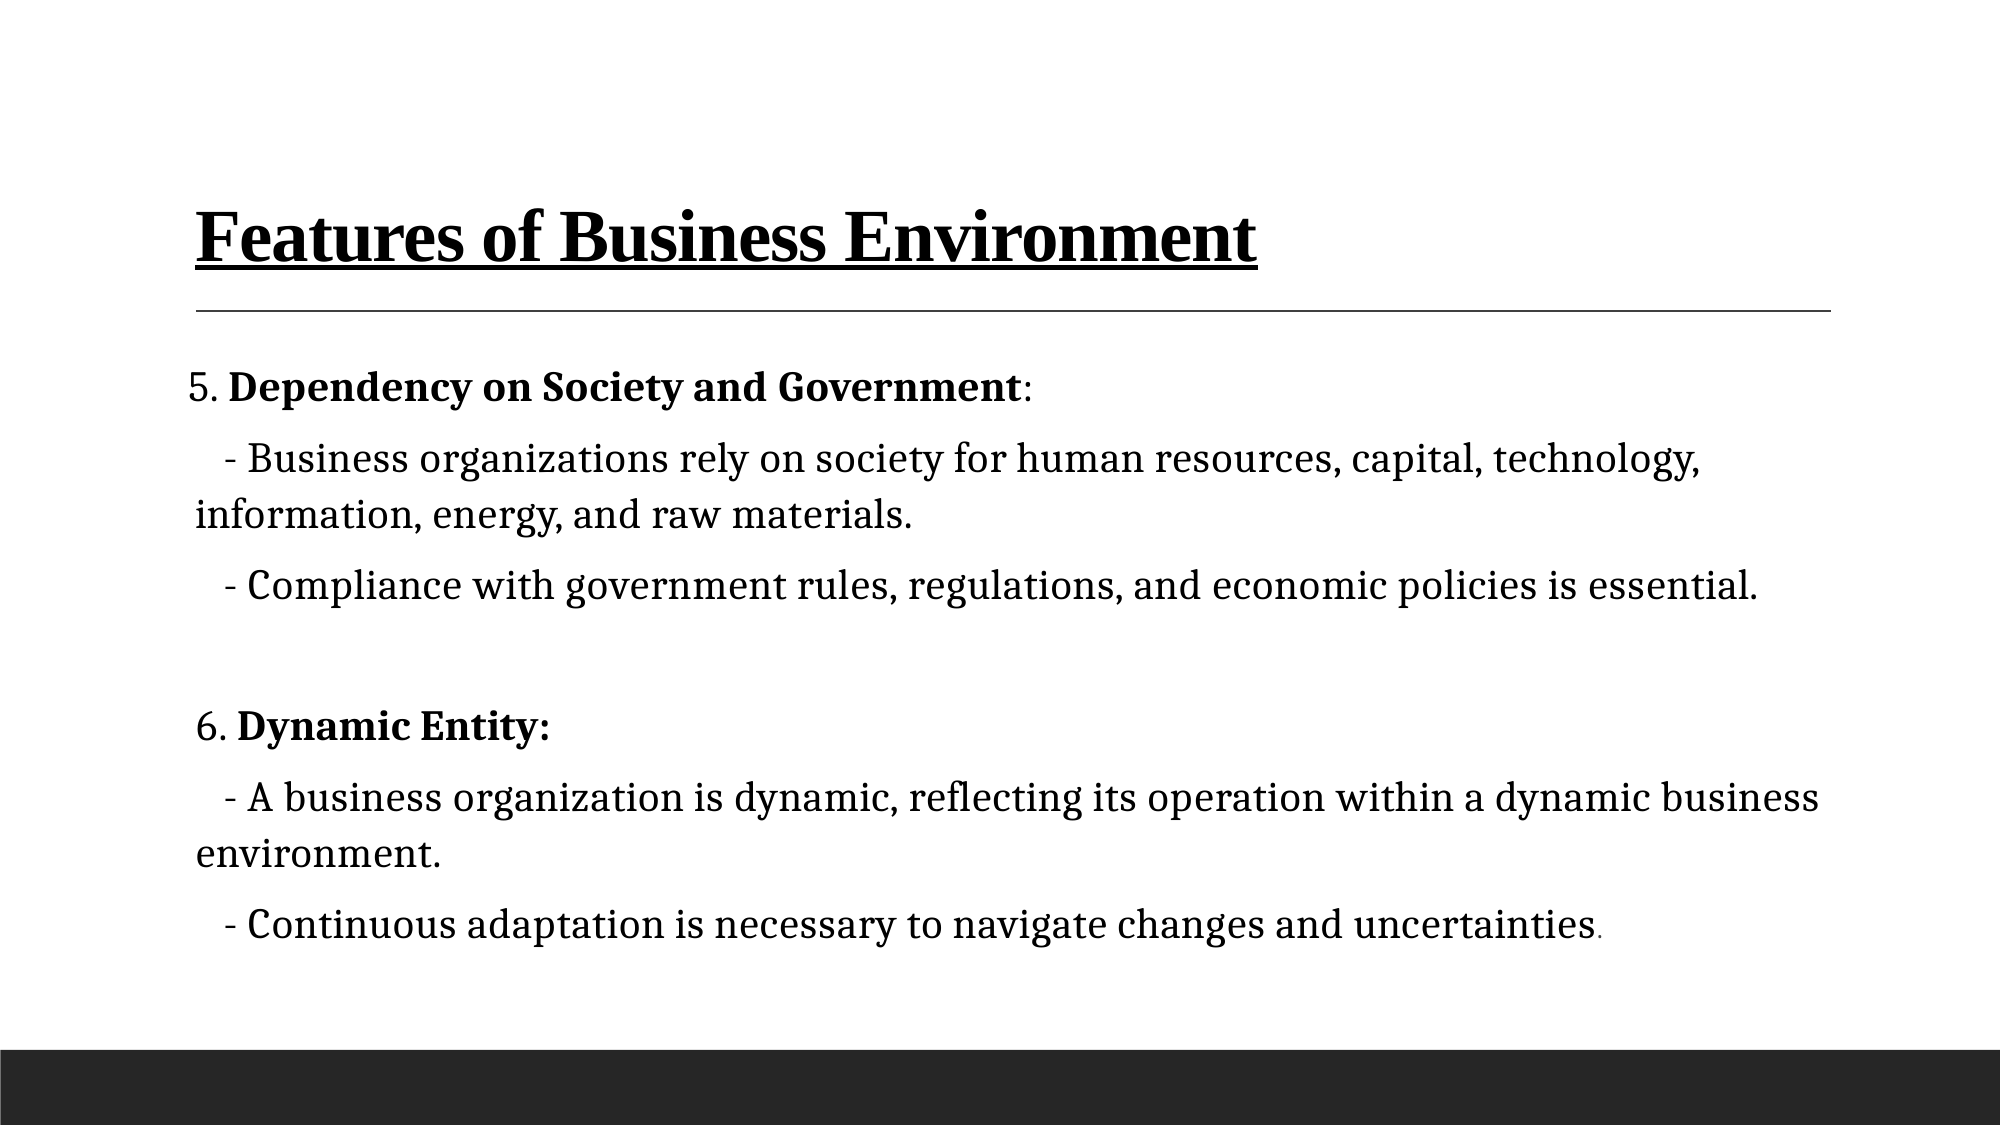

# Features of Business Environment
 5. Dependency on Society and Government:
   - Business organizations rely on society for human resources, capital, technology, information, energy, and raw materials.
   - Compliance with government rules, regulations, and economic policies is essential.

6. Dynamic Entity:
   - A business organization is dynamic, reflecting its operation within a dynamic business environment.
   - Continuous adaptation is necessary to navigate changes and uncertainties.